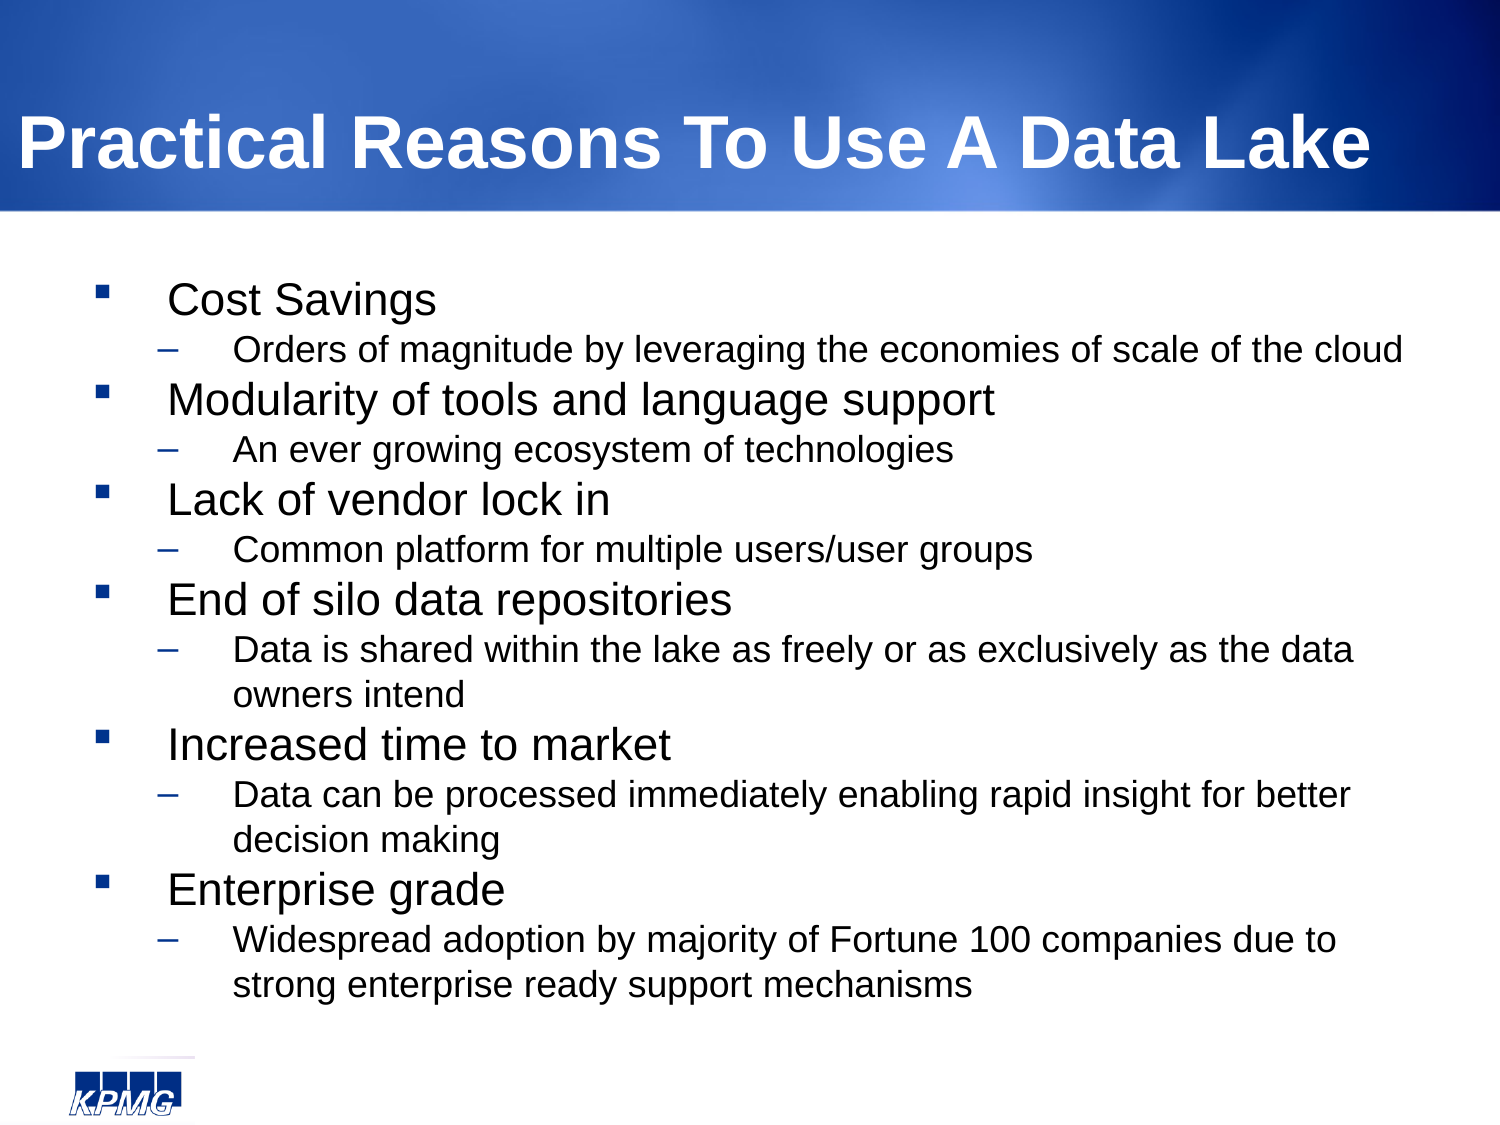

Practical Reasons To Use A Data Lake

Cost Savings
Orders of magnitude by leveraging the economies of scale of the cloud
Modularity of tools and language support
An ever growing ecosystem of technologies
Lack of vendor lock in
Common platform for multiple users/user groups
End of silo data repositories
Data is shared within the lake as freely or as exclusively as the data owners intend
Increased time to market
Data can be processed immediately enabling rapid insight for better decision making
Enterprise grade
Widespread adoption by majority of Fortune 100 companies due to strong enterprise ready support mechanisms